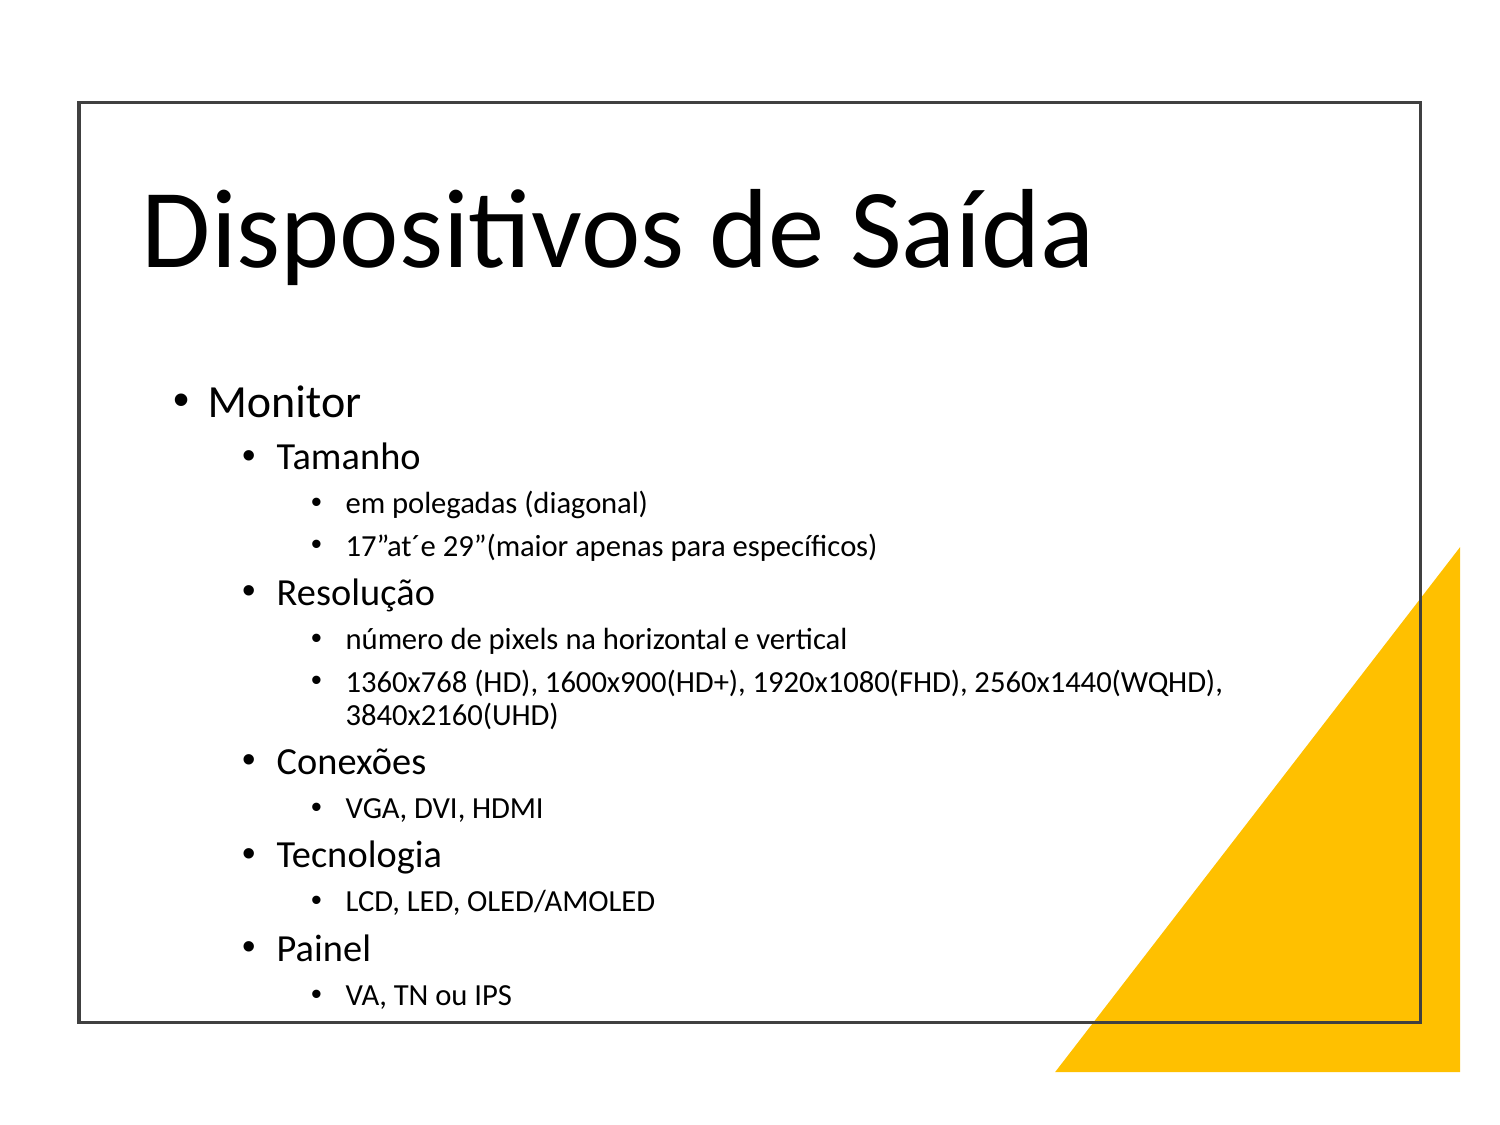

# Dispositivos de Saída

Monitor
Tamanho
em polegadas (diagonal)
17”at´e 29”(maior apenas para específicos)
Resolução
número de pixels na horizontal e vertical
1360x768 (HD), 1600x900(HD+), 1920x1080(FHD), 2560x1440(WQHD), 3840x2160(UHD)
Conexões
VGA, DVI, HDMI
Tecnologia
LCD, LED, OLED/AMOLED
Painel
VA, TN ou IPS